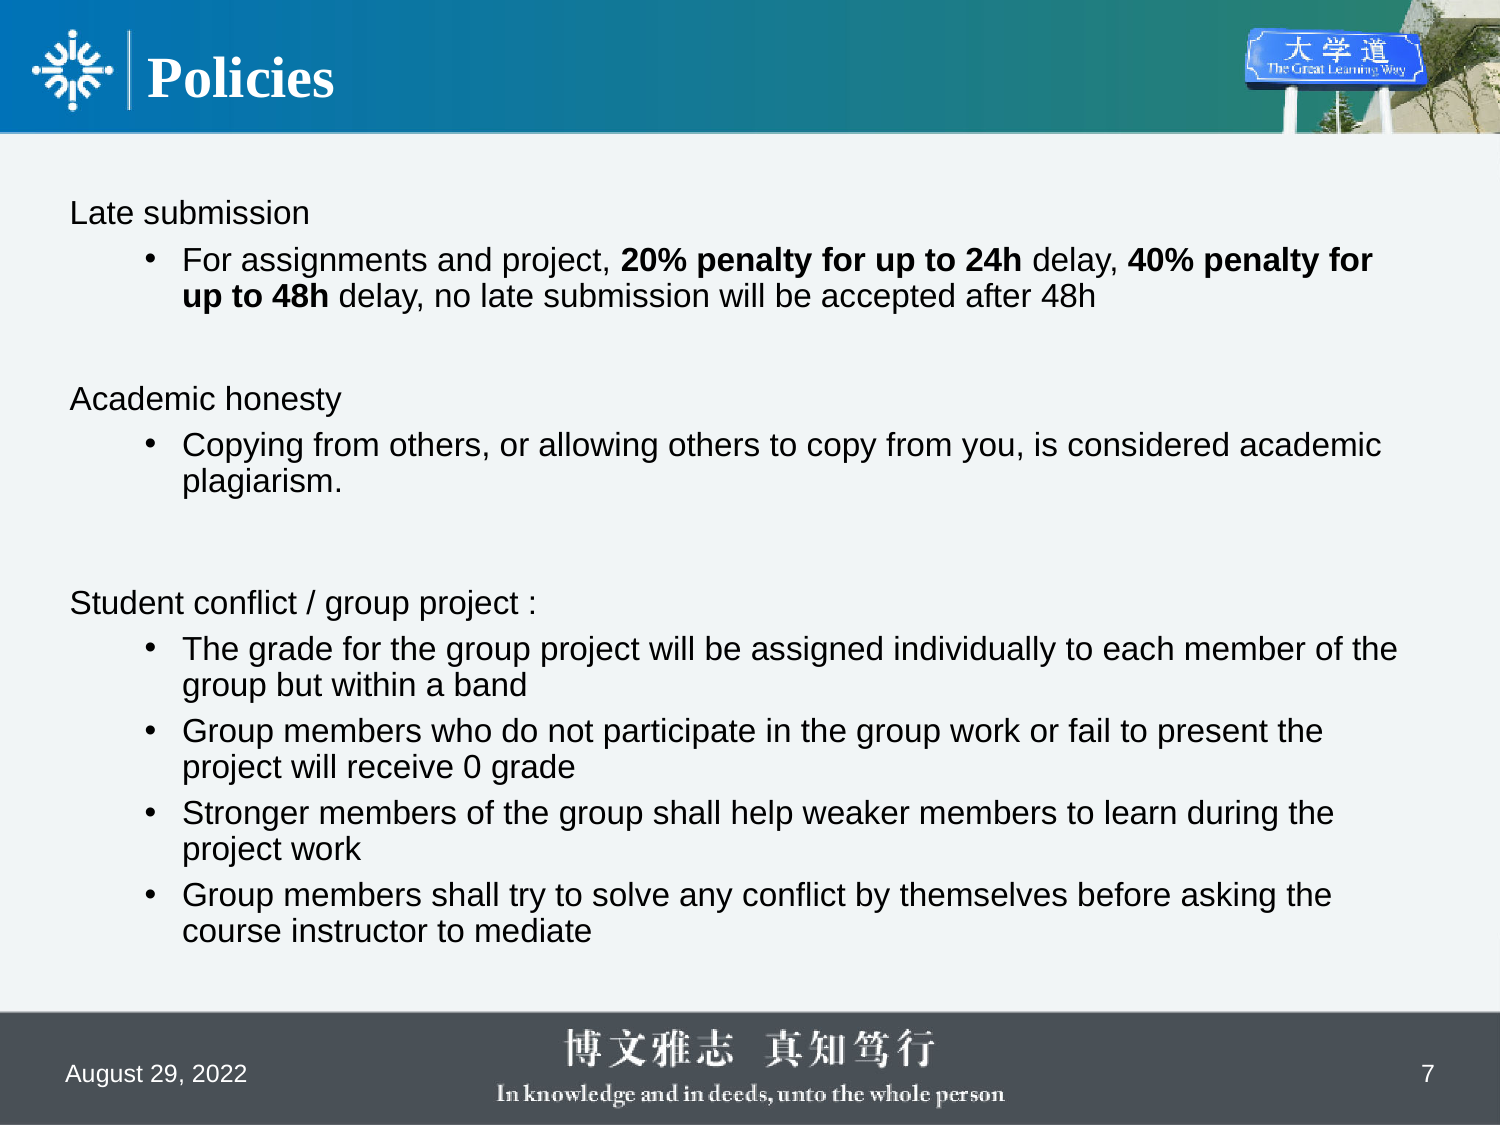

# Policies
Late submission
For assignments and project, 20% penalty for up to 24h delay, 40% penalty for up to 48h delay, no late submission will be accepted after 48h

Academic honesty
Copying from others, or allowing others to copy from you, is considered academic plagiarism.

Student conflict / group project :
The grade for the group project will be assigned individually to each member of the group but within a band
Group members who do not participate in the group work or fail to present the project will receive 0 grade
Stronger members of the group shall help weaker members to learn during the project work
Group members shall try to solve any conflict by themselves before asking the course instructor to mediate

7
August 29, 2022